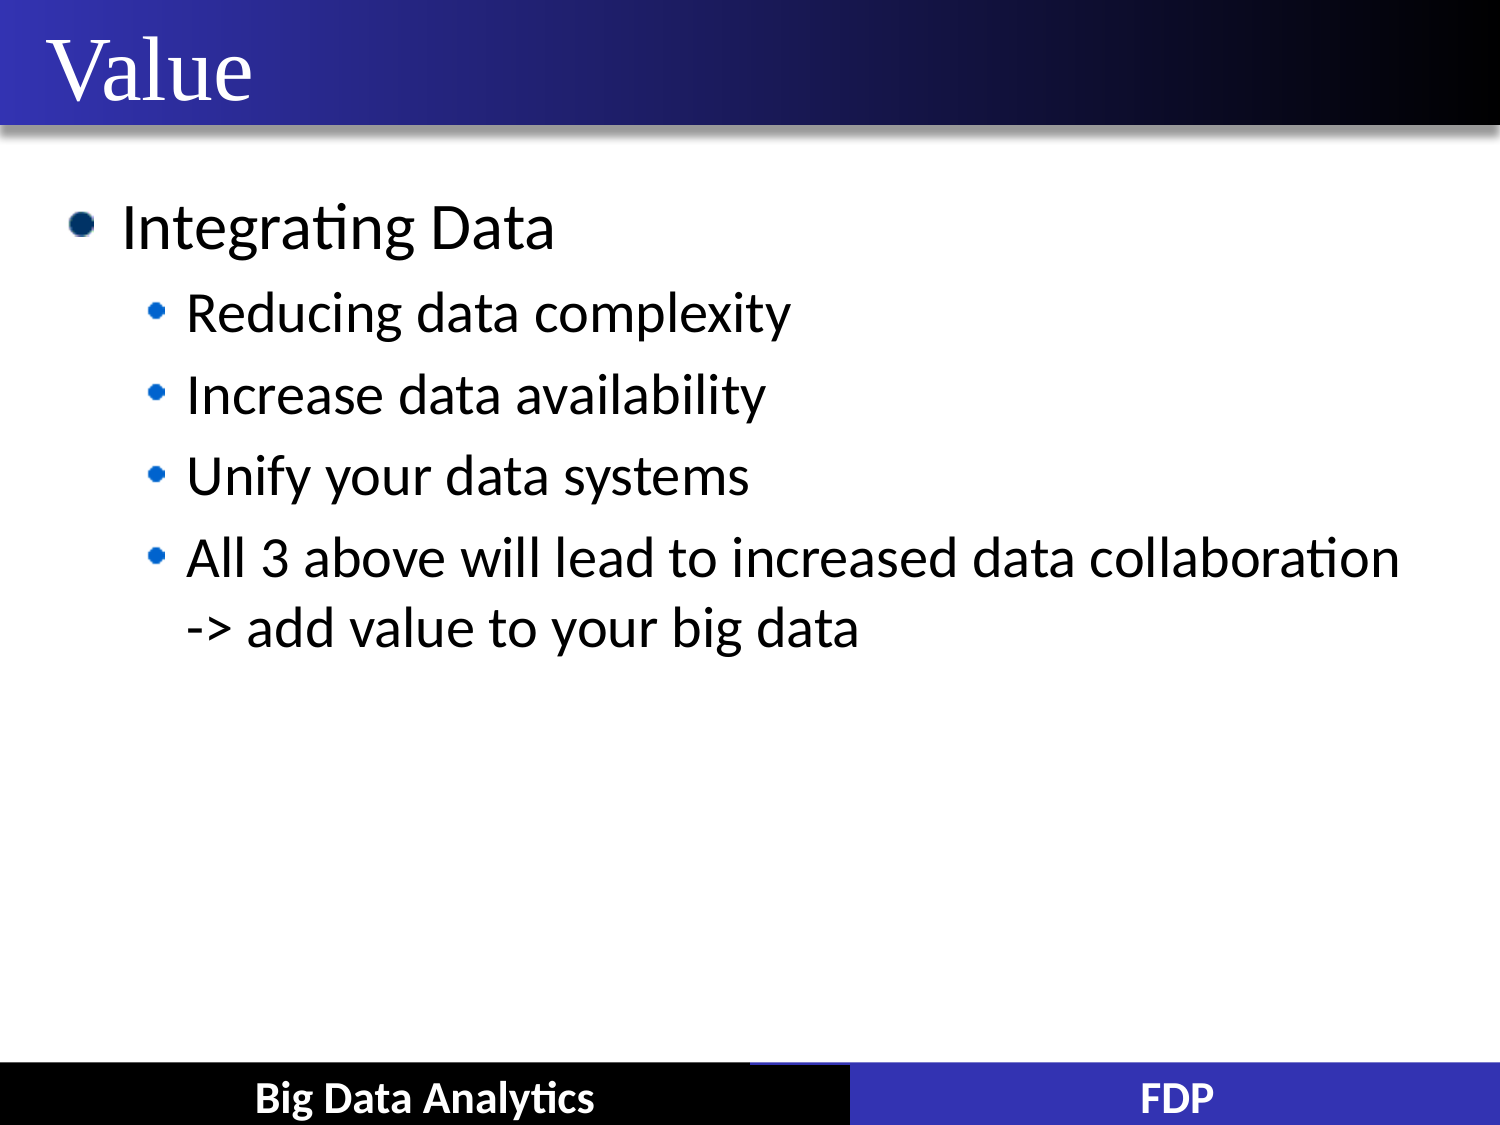

# Value
Integrating Data
Reducing data complexity
Increase data availability
Unify your data systems
All 3 above will lead to increased data collaboration -> add value to your big data

Big Data Analytics

FDP